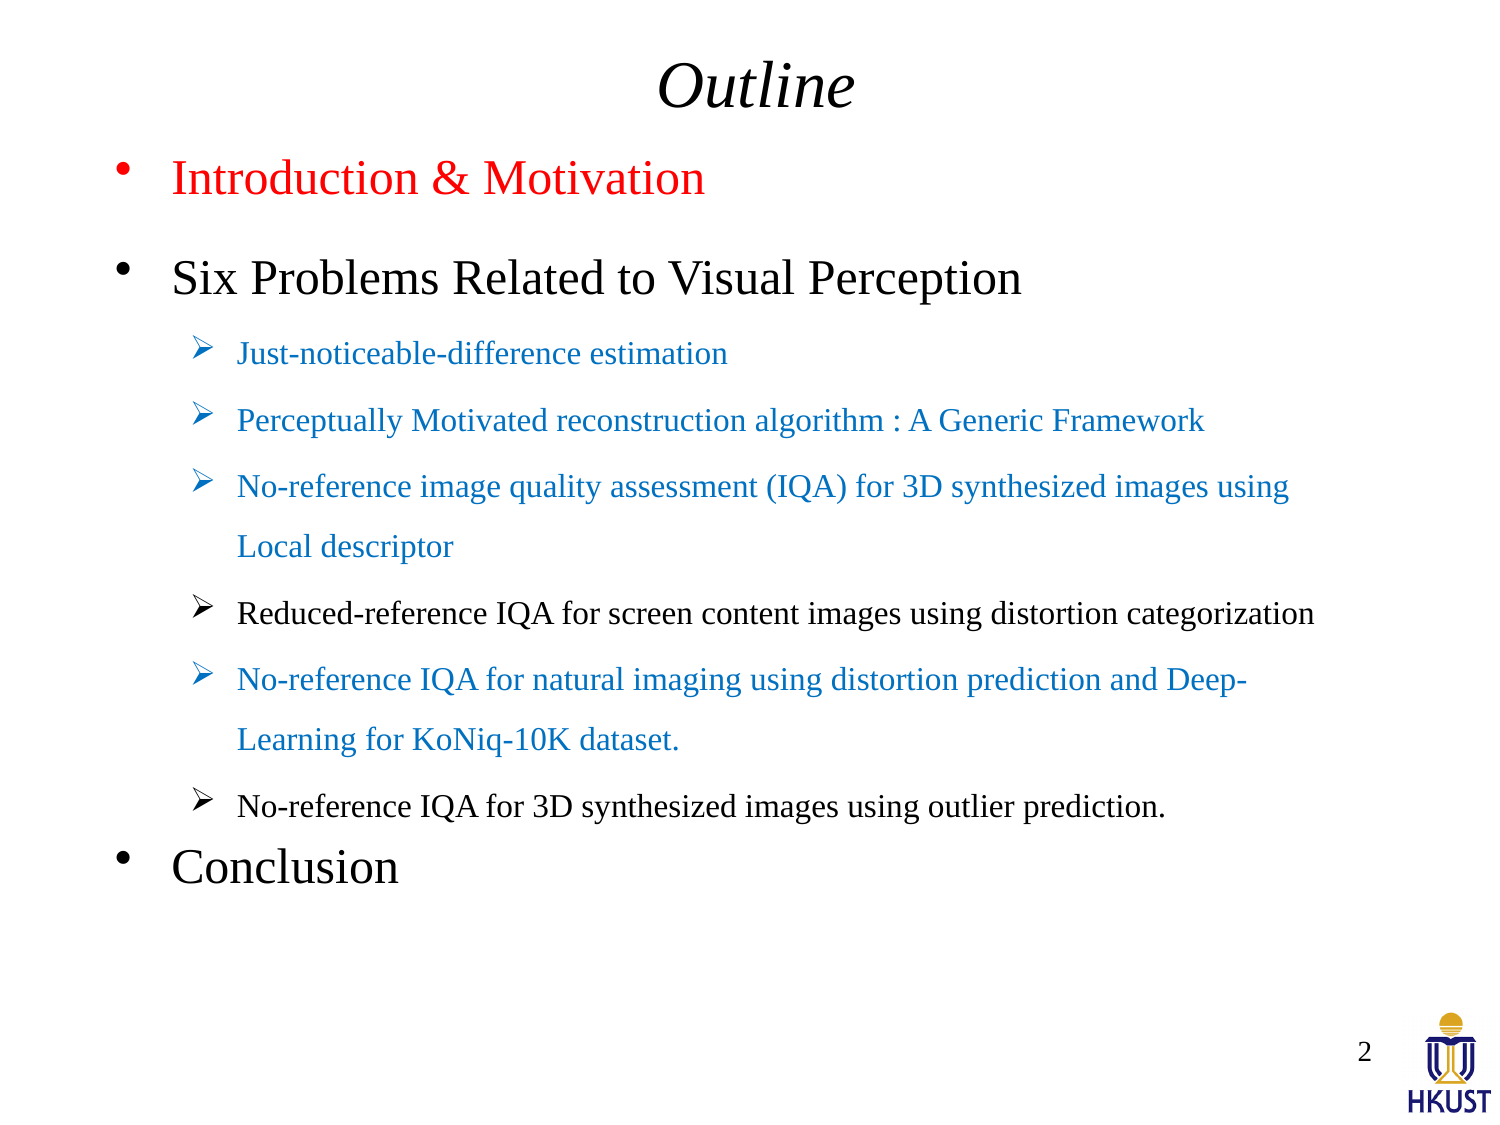

# Outline
Introduction & Motivation
Six Problems Related to Visual Perception
Just-noticeable-difference estimation
Perceptually Motivated reconstruction algorithm : A Generic Framework
No-reference image quality assessment (IQA) for 3D synthesized images using Local descriptor
Reduced-reference IQA for screen content images using distortion categorization
No-reference IQA for natural imaging using distortion prediction and Deep-Learning for KoNiq-10K dataset.
No-reference IQA for 3D synthesized images using outlier prediction.
Conclusion
2